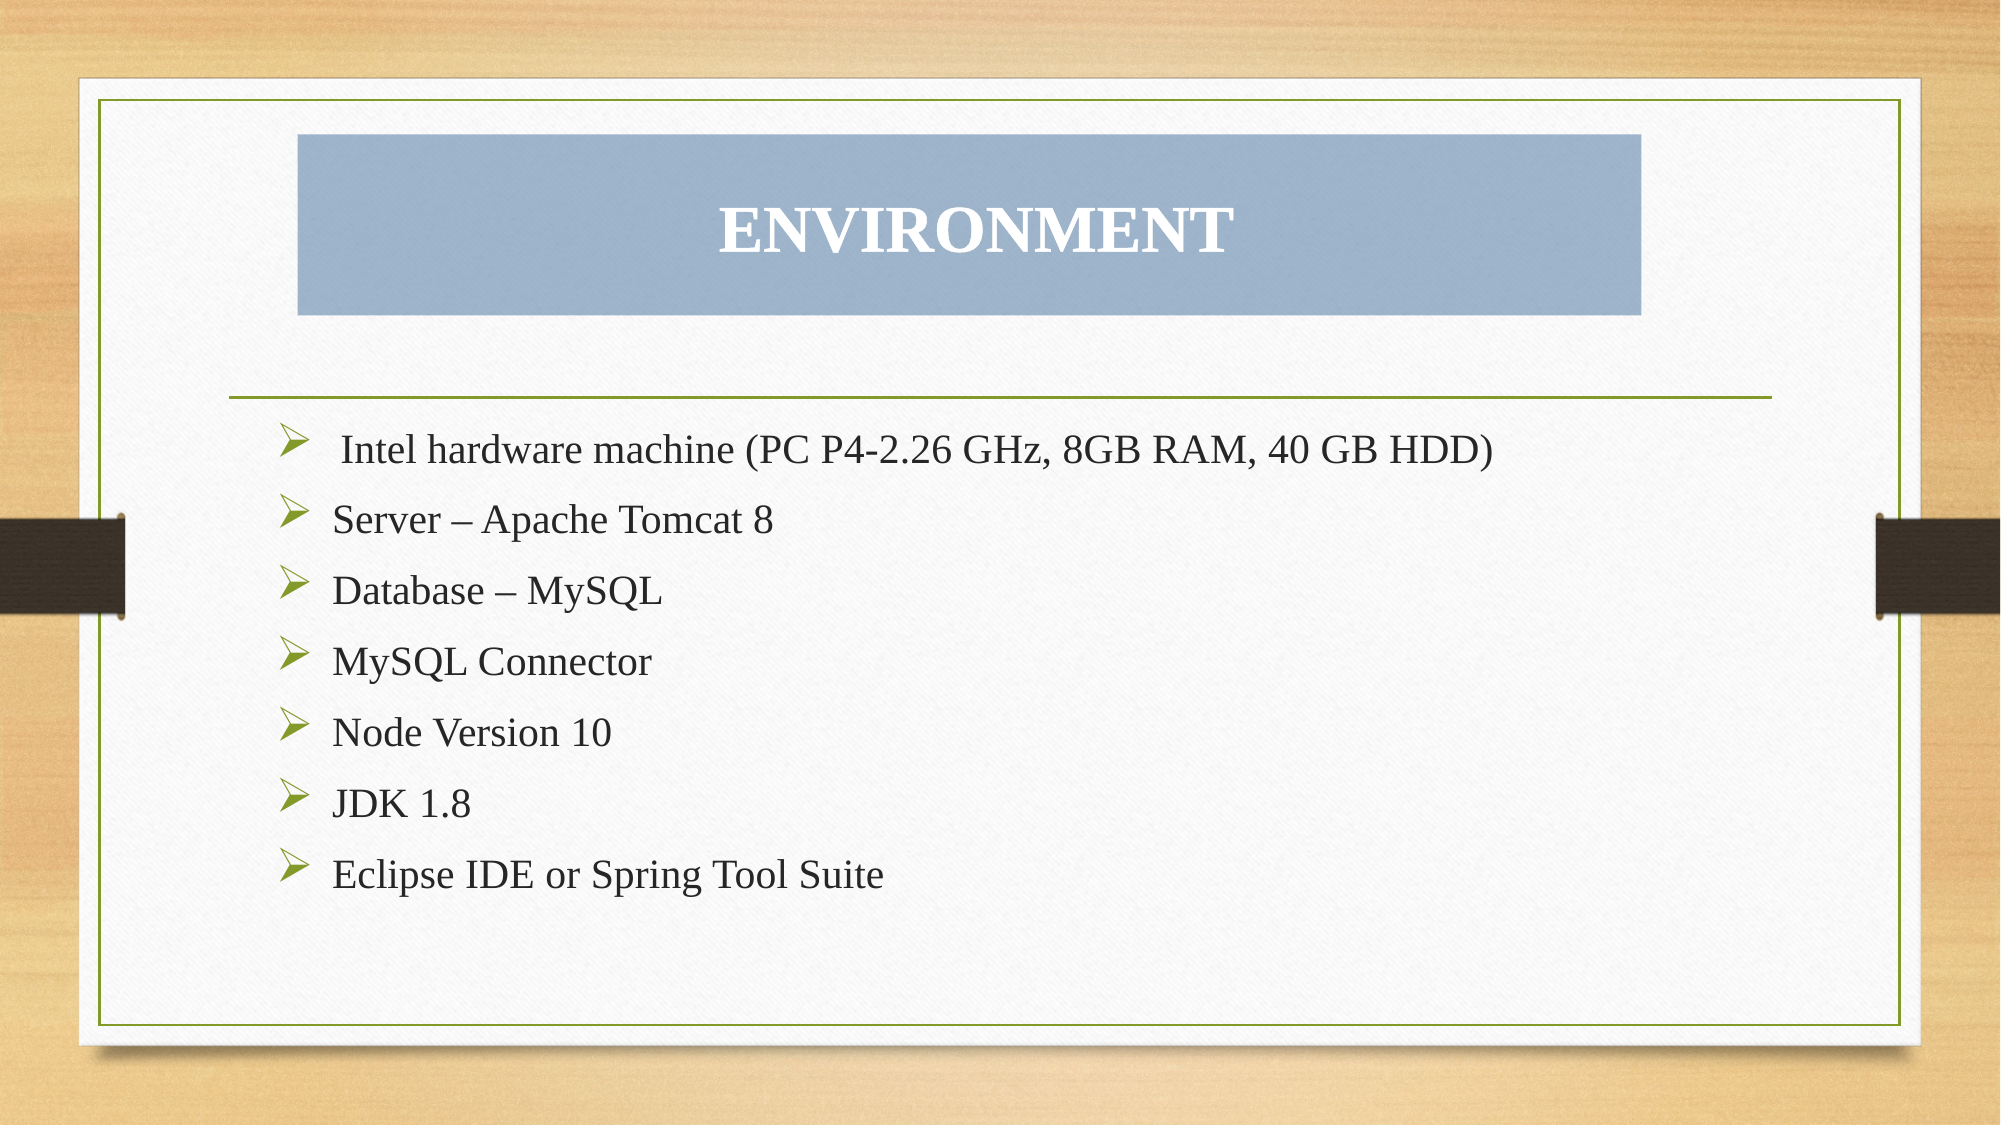

# ENVIRONMENT
 Intel hardware machine (PC P4-2.26 GHz, 8GB RAM, 40 GB HDD)
Server – Apache Tomcat 8
Database – MySQL
MySQL Connector
Node Version 10
JDK 1.8
Eclipse IDE or Spring Tool Suite